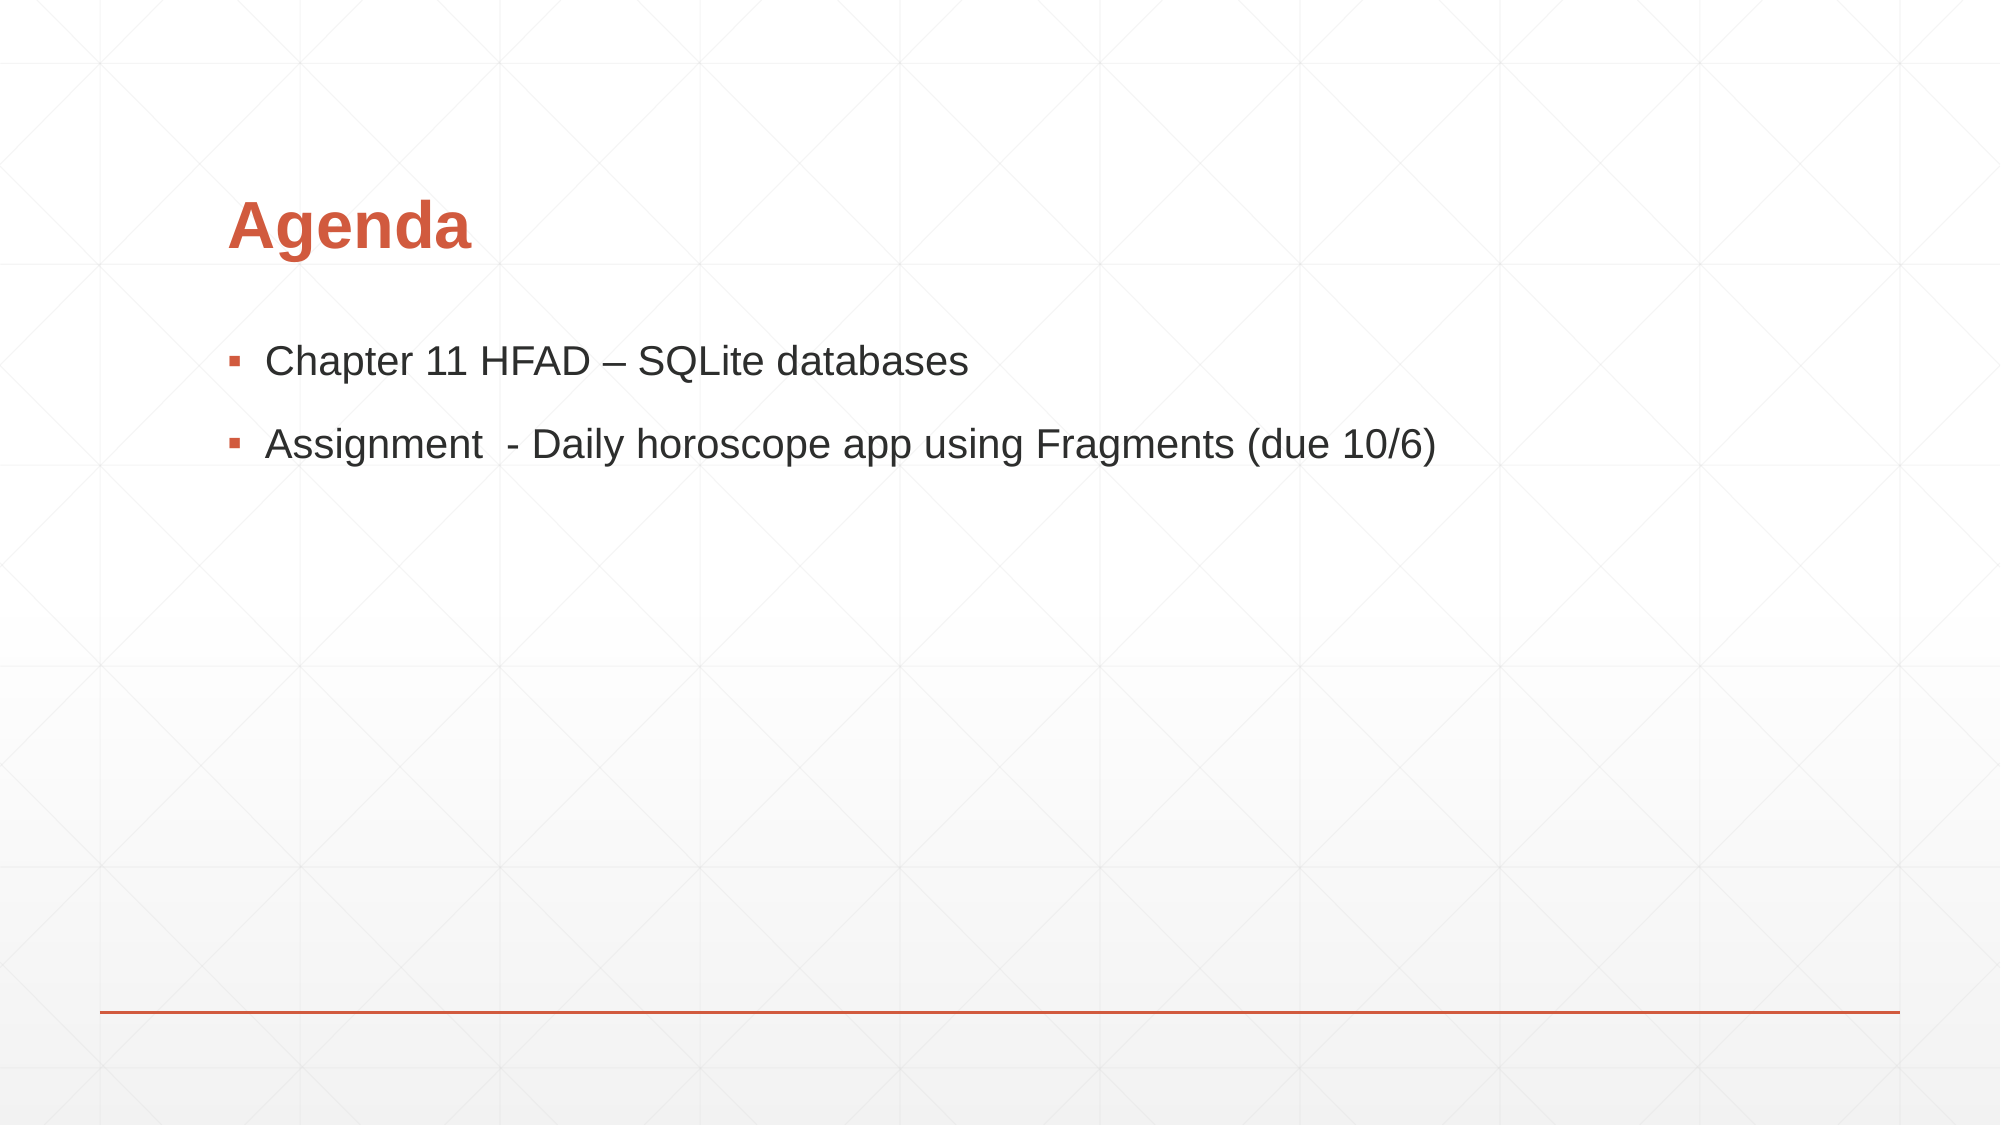

# Agenda
Chapter 11 HFAD – SQLite databases
Assignment  - Daily horoscope app using Fragments (due 10/6)